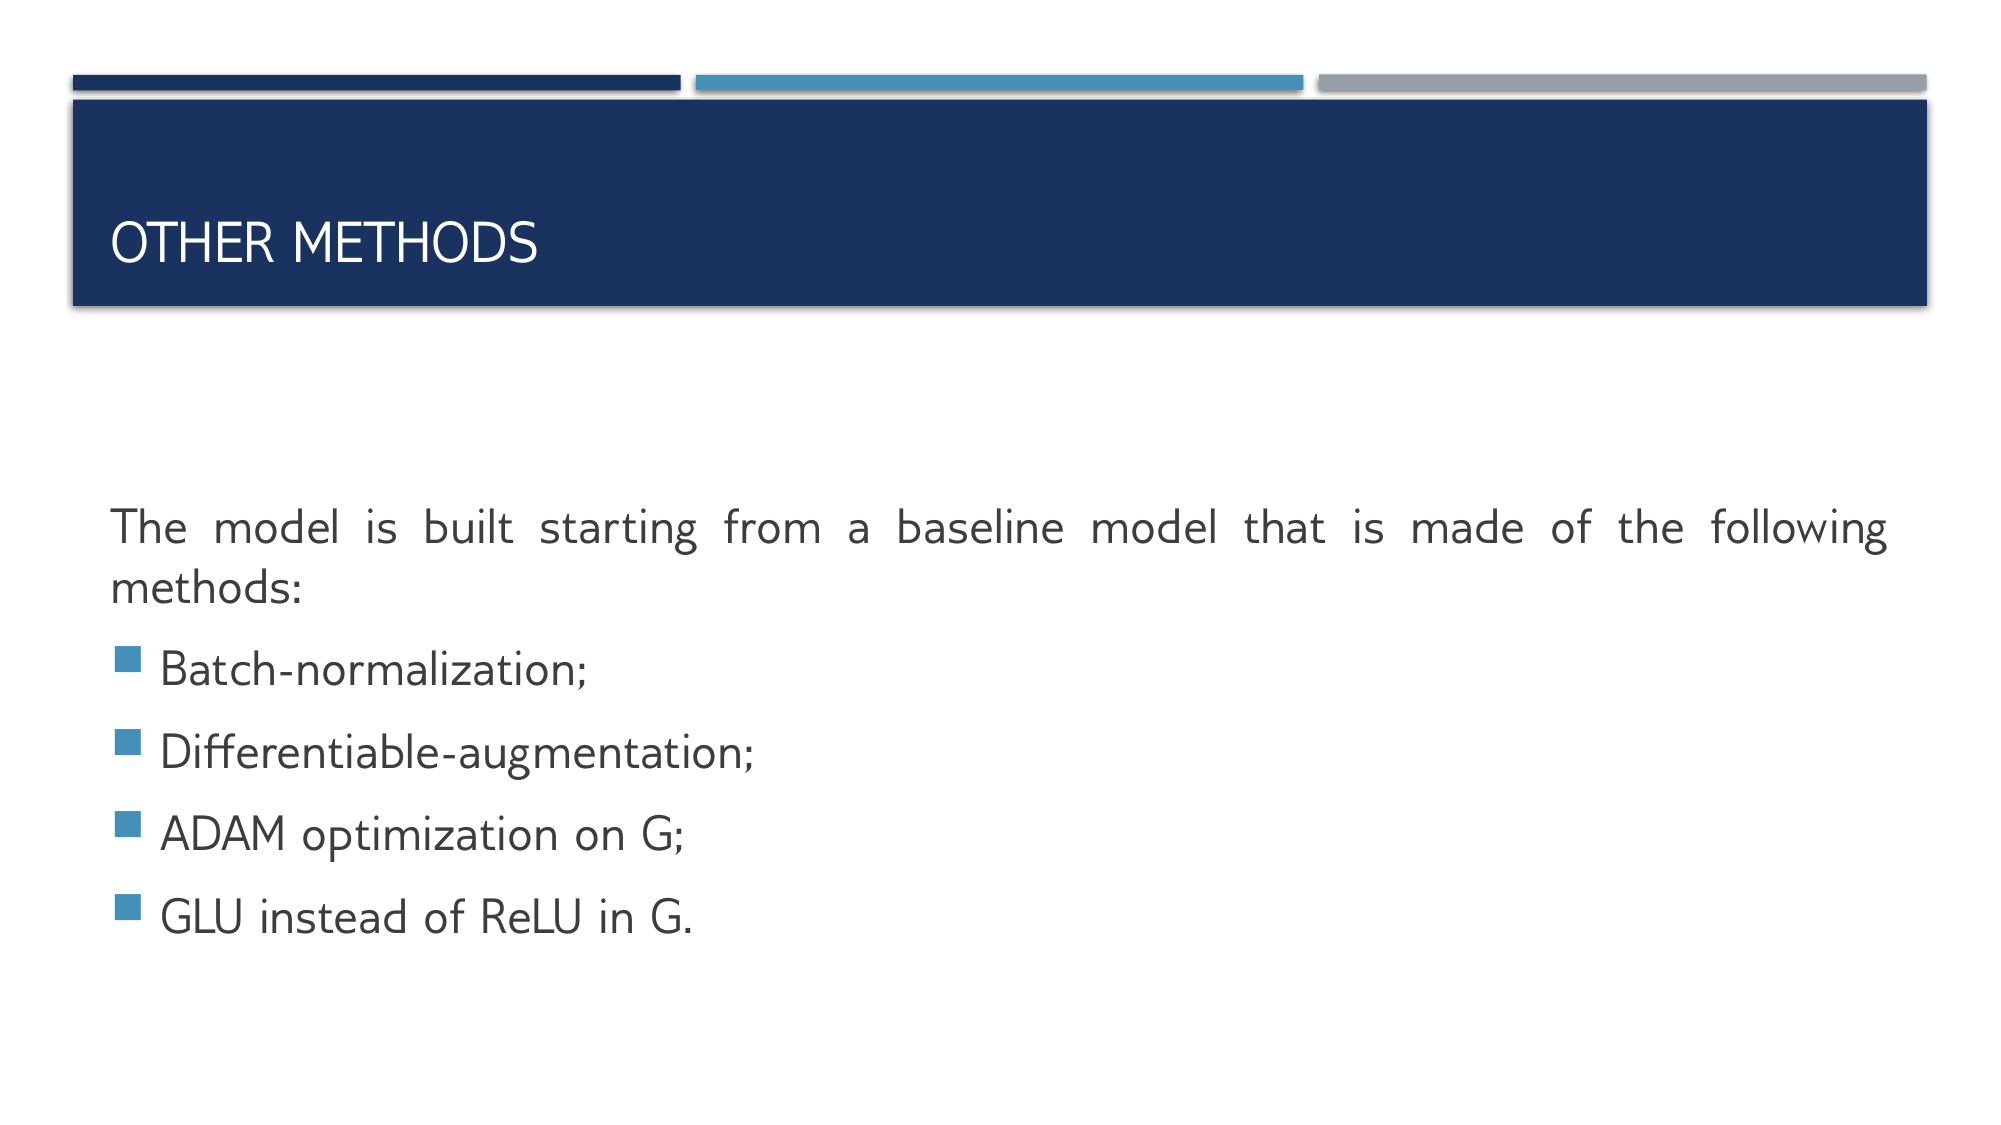

# other methods
The model is built starting from a baseline model that is made of the following methods:
Batch-normalization;
Differentiable-augmentation;
ADAM optimization on G;
GLU instead of ReLU in G.